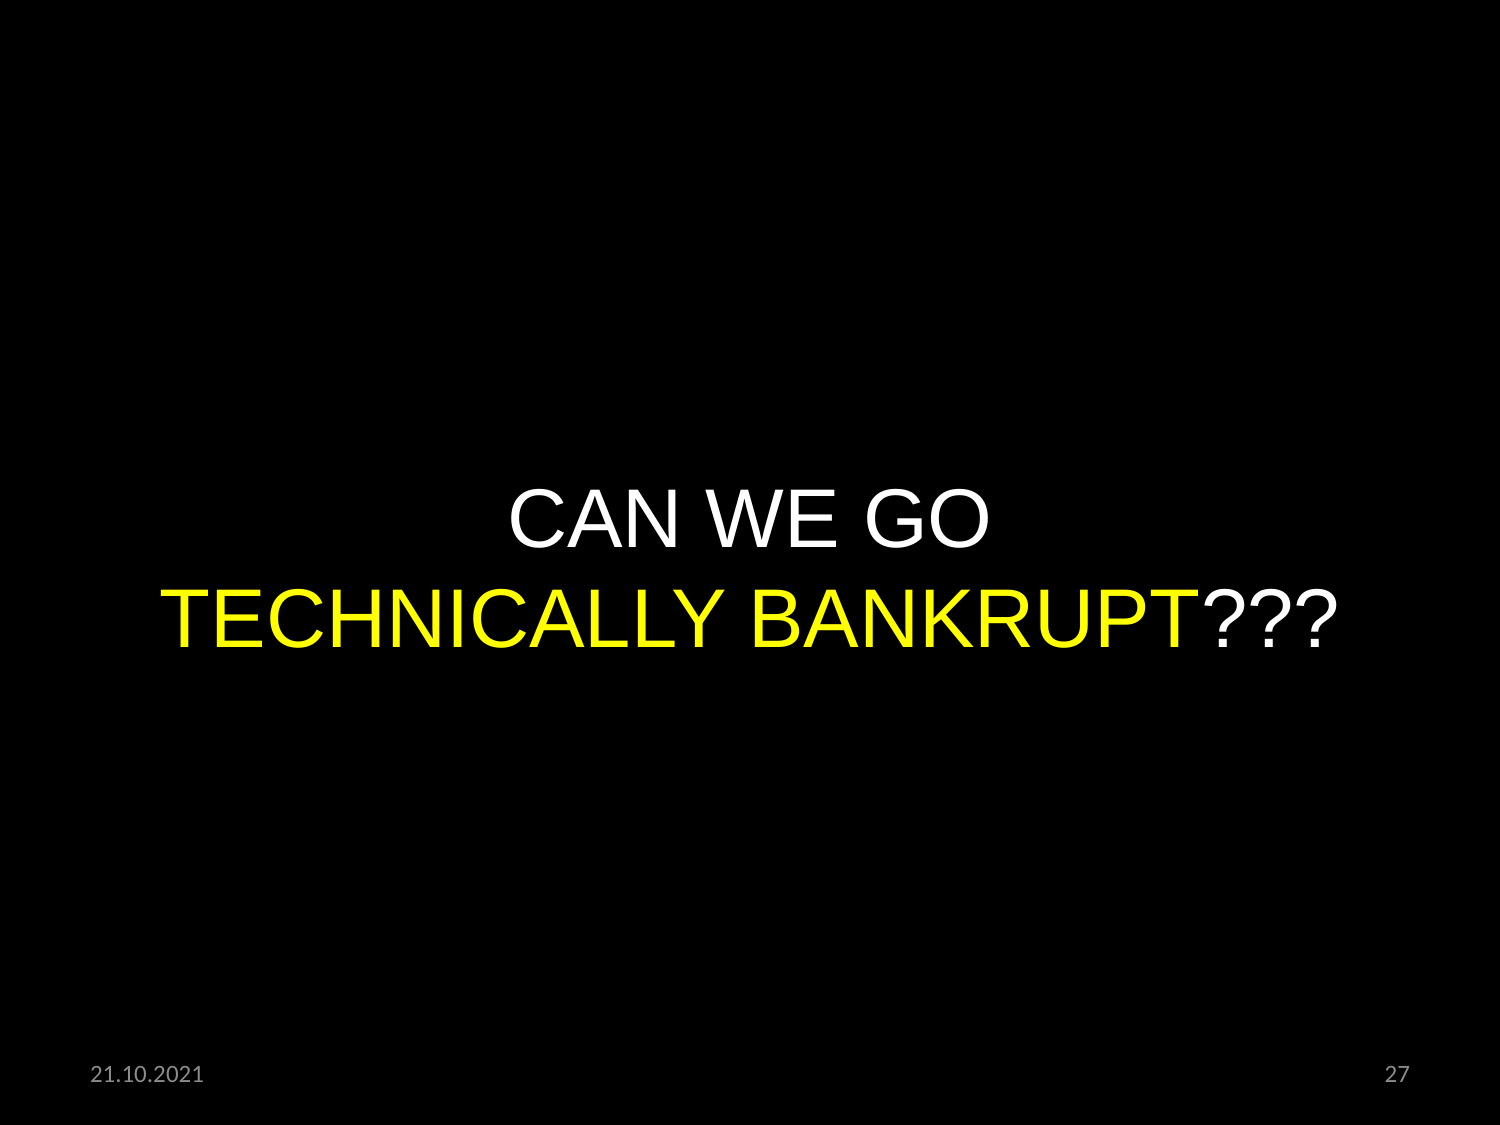

CAN WE GO
TECHNICALLY BANKRUPT???
21.10.2021
27